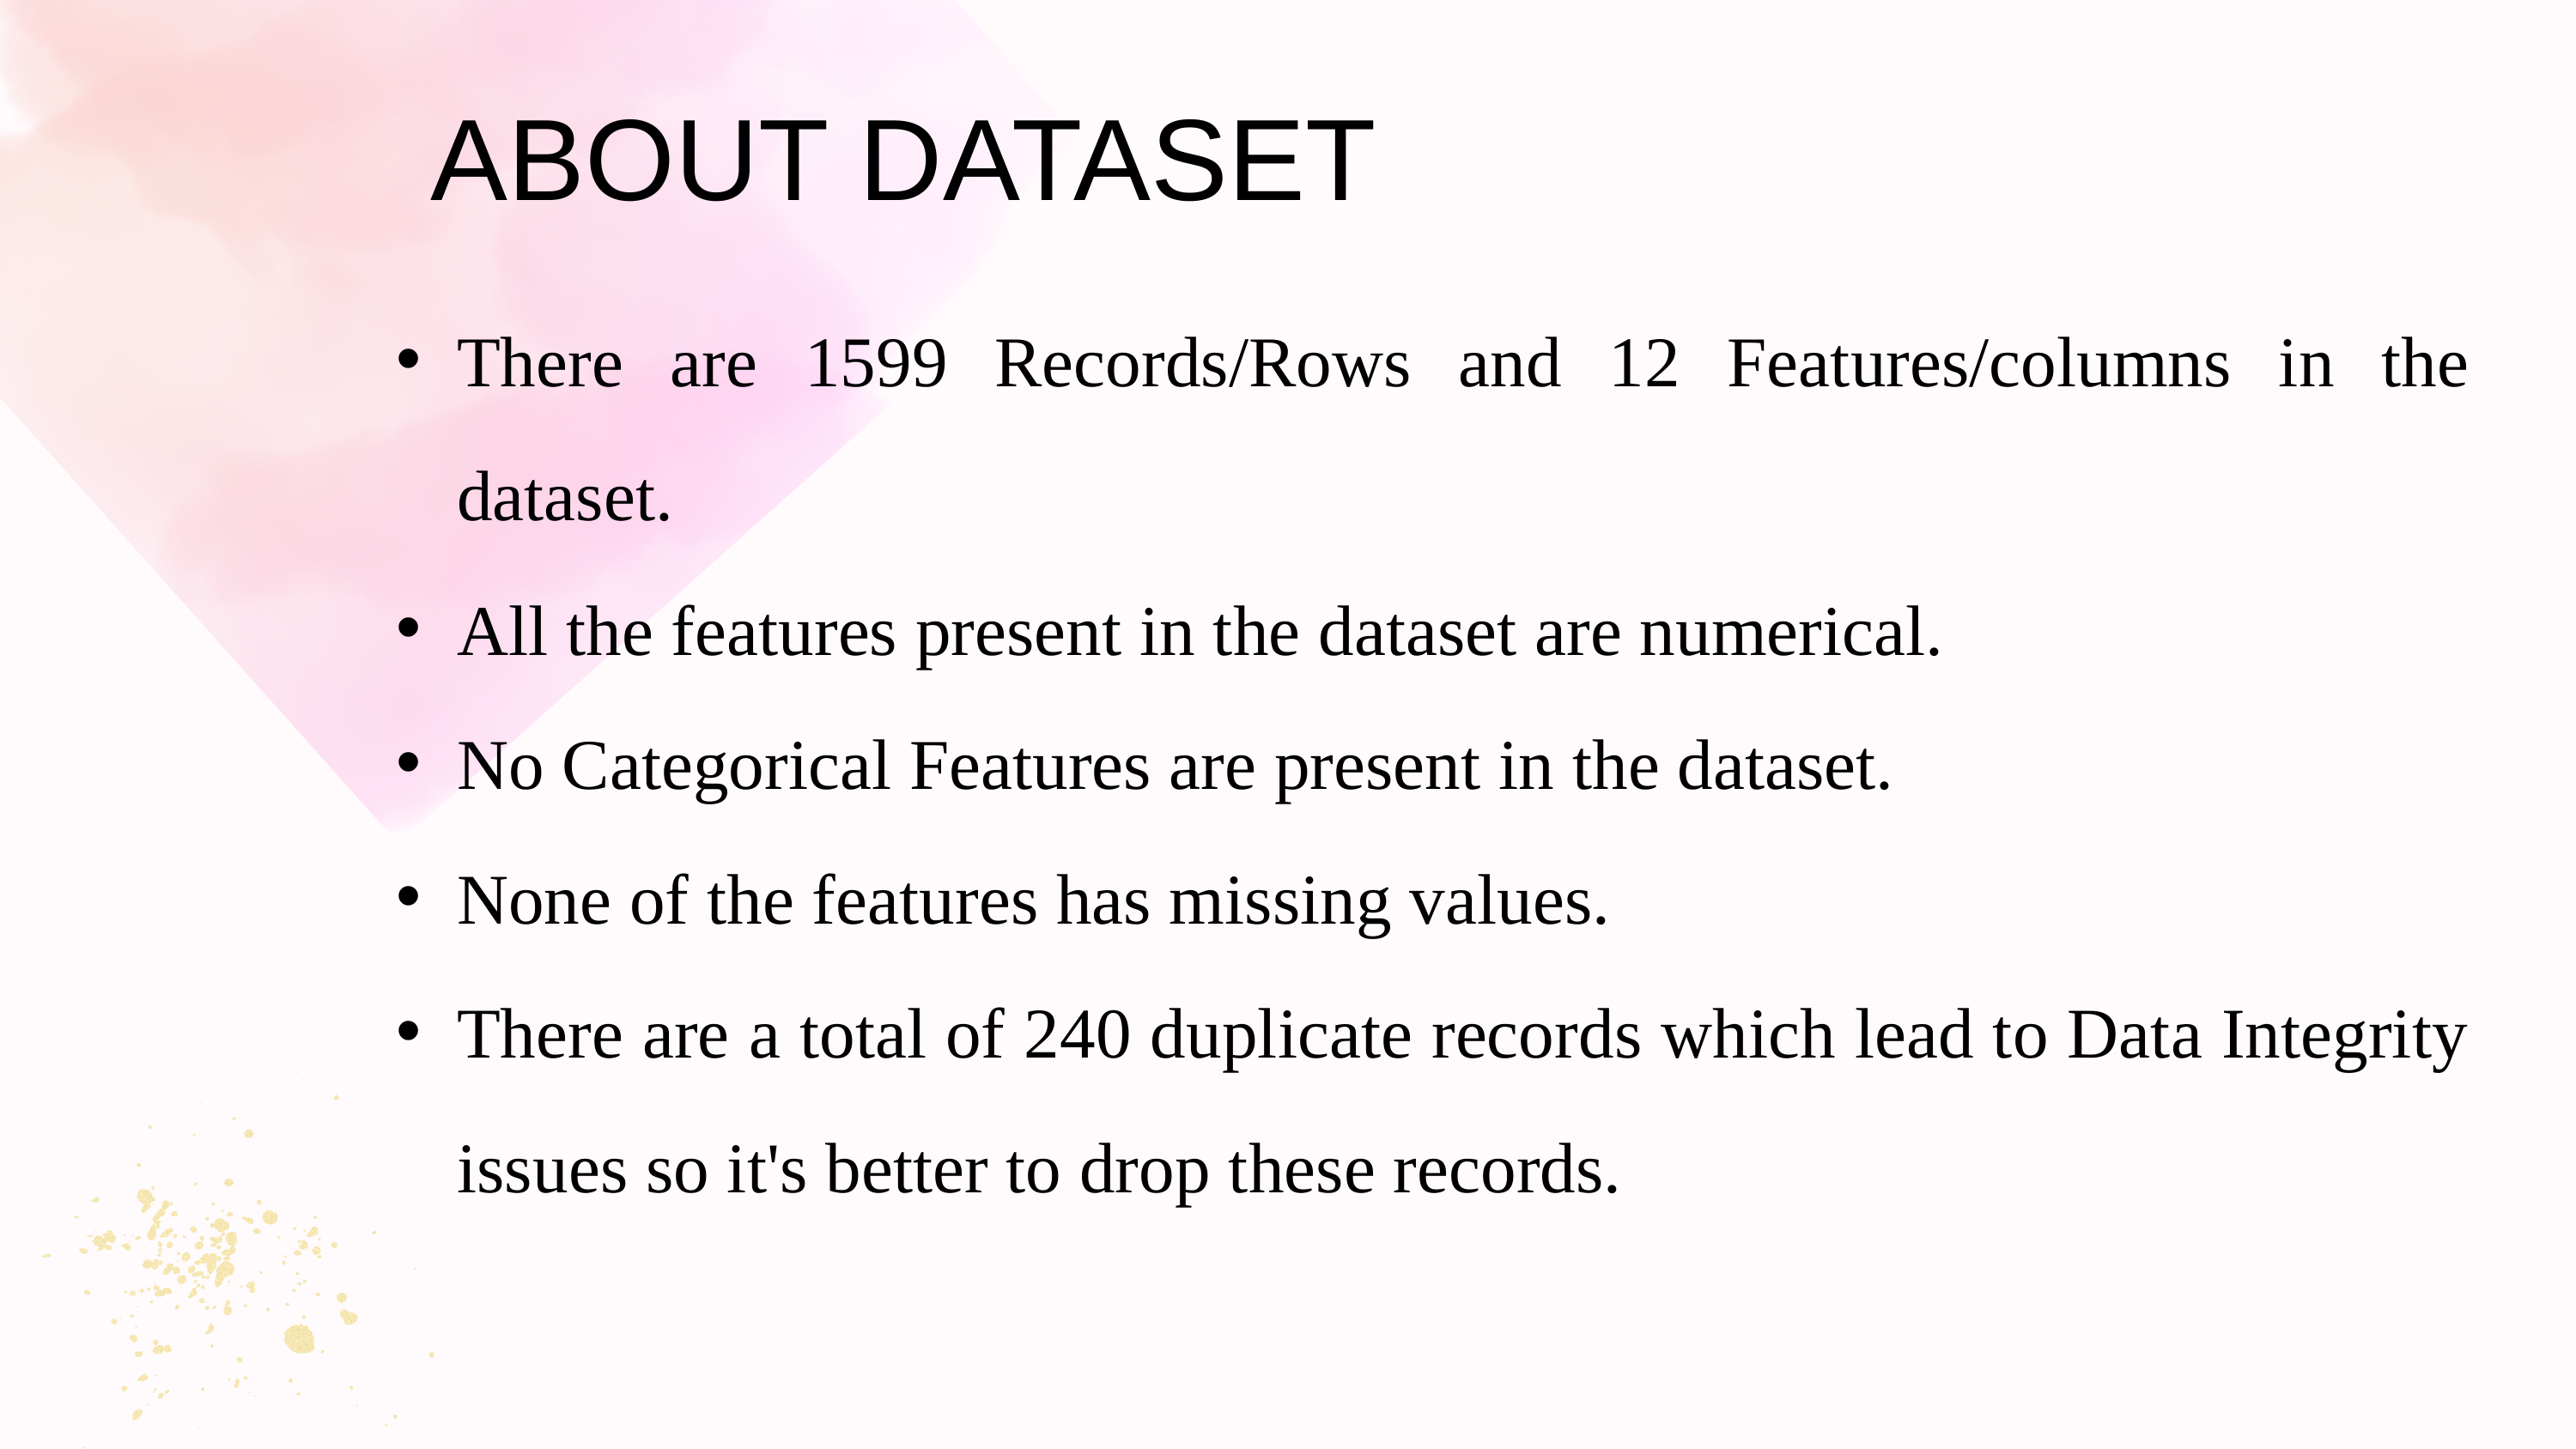

ABOUT DATASET
There are 1599 Records/Rows and 12 Features/columns in the dataset.
All the features present in the dataset are numerical.
No Categorical Features are present in the dataset.
None of the features has missing values.
There are a total of 240 duplicate records which lead to Data Integrity issues so it's better to drop these records.